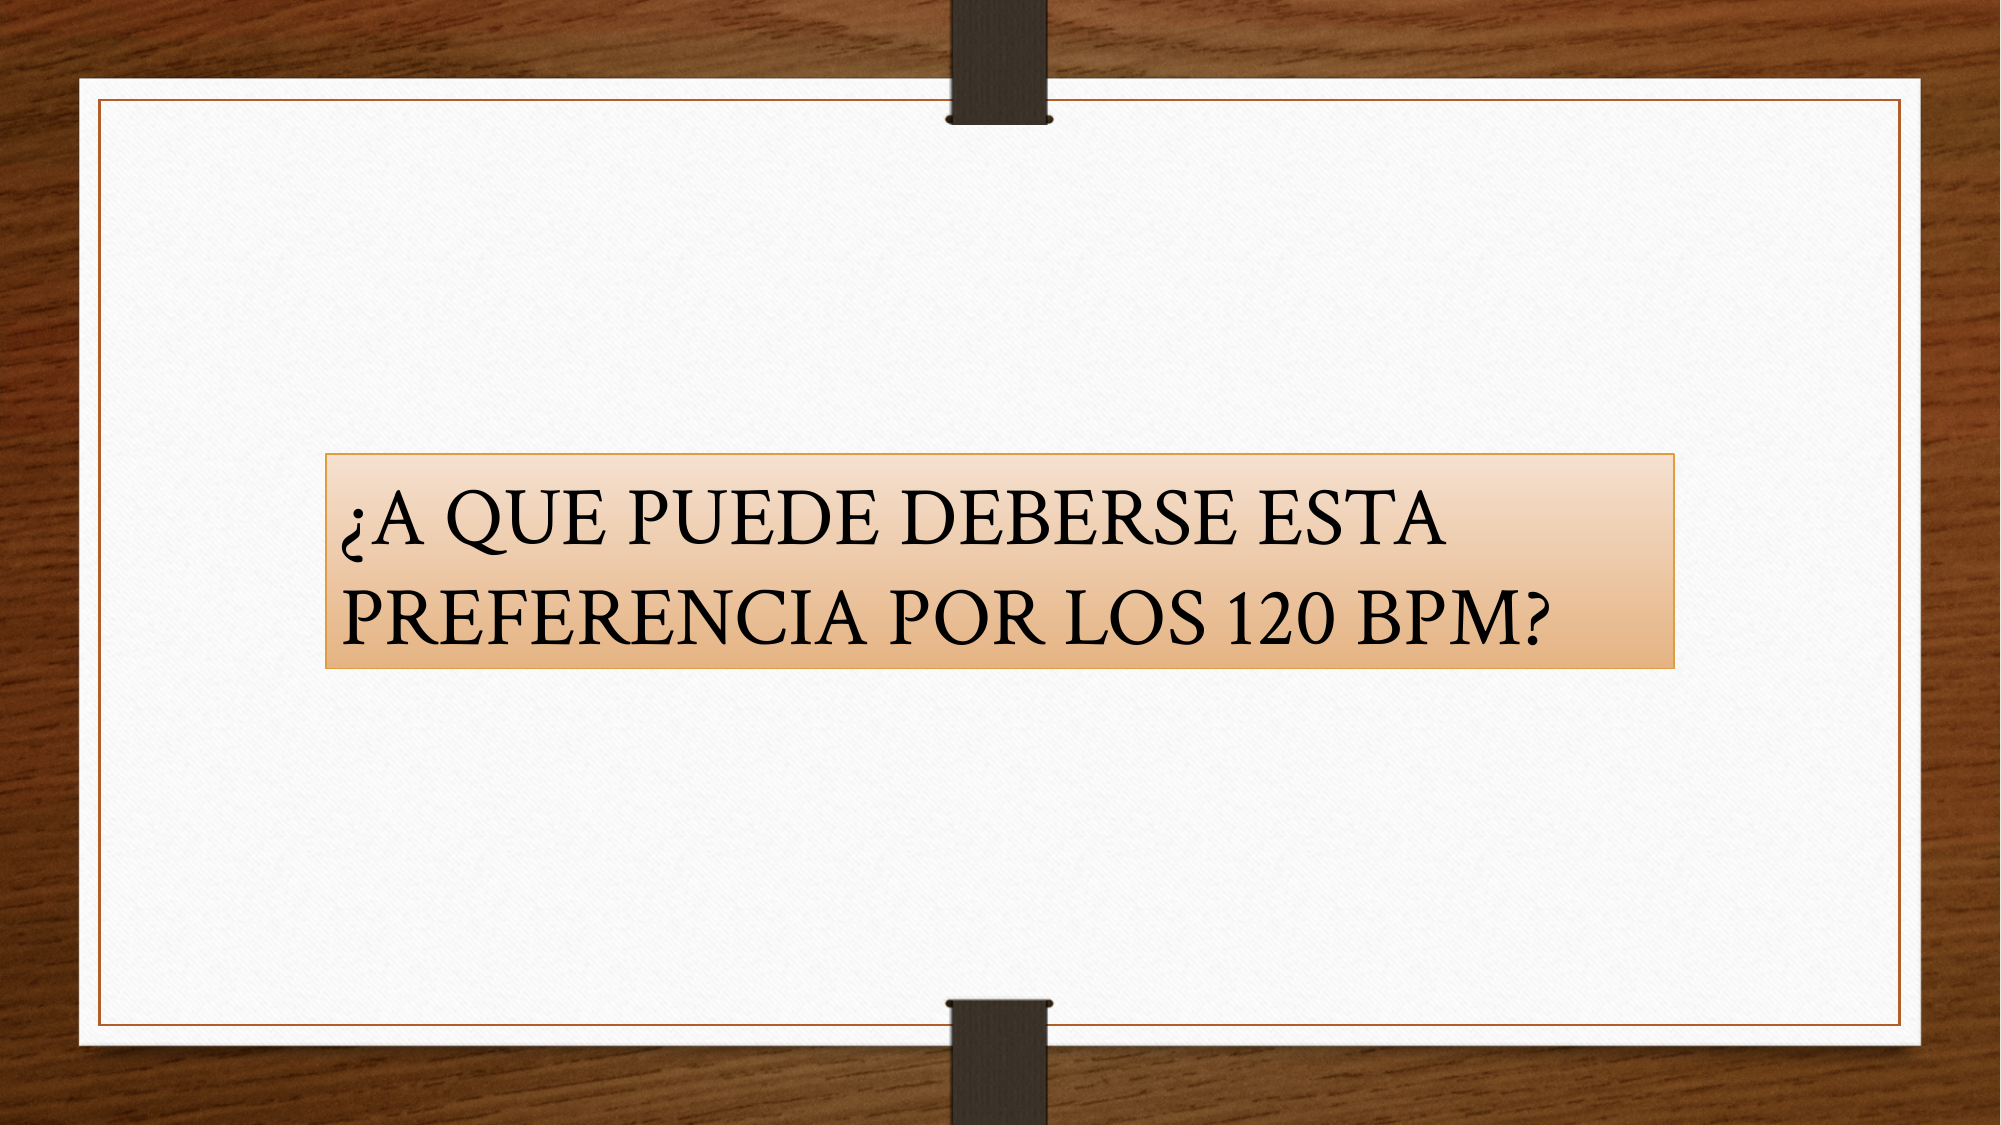

¿A QUE PUEDE DEBERSE ESTA PREFERENCIA POR LOS 120 BPM?